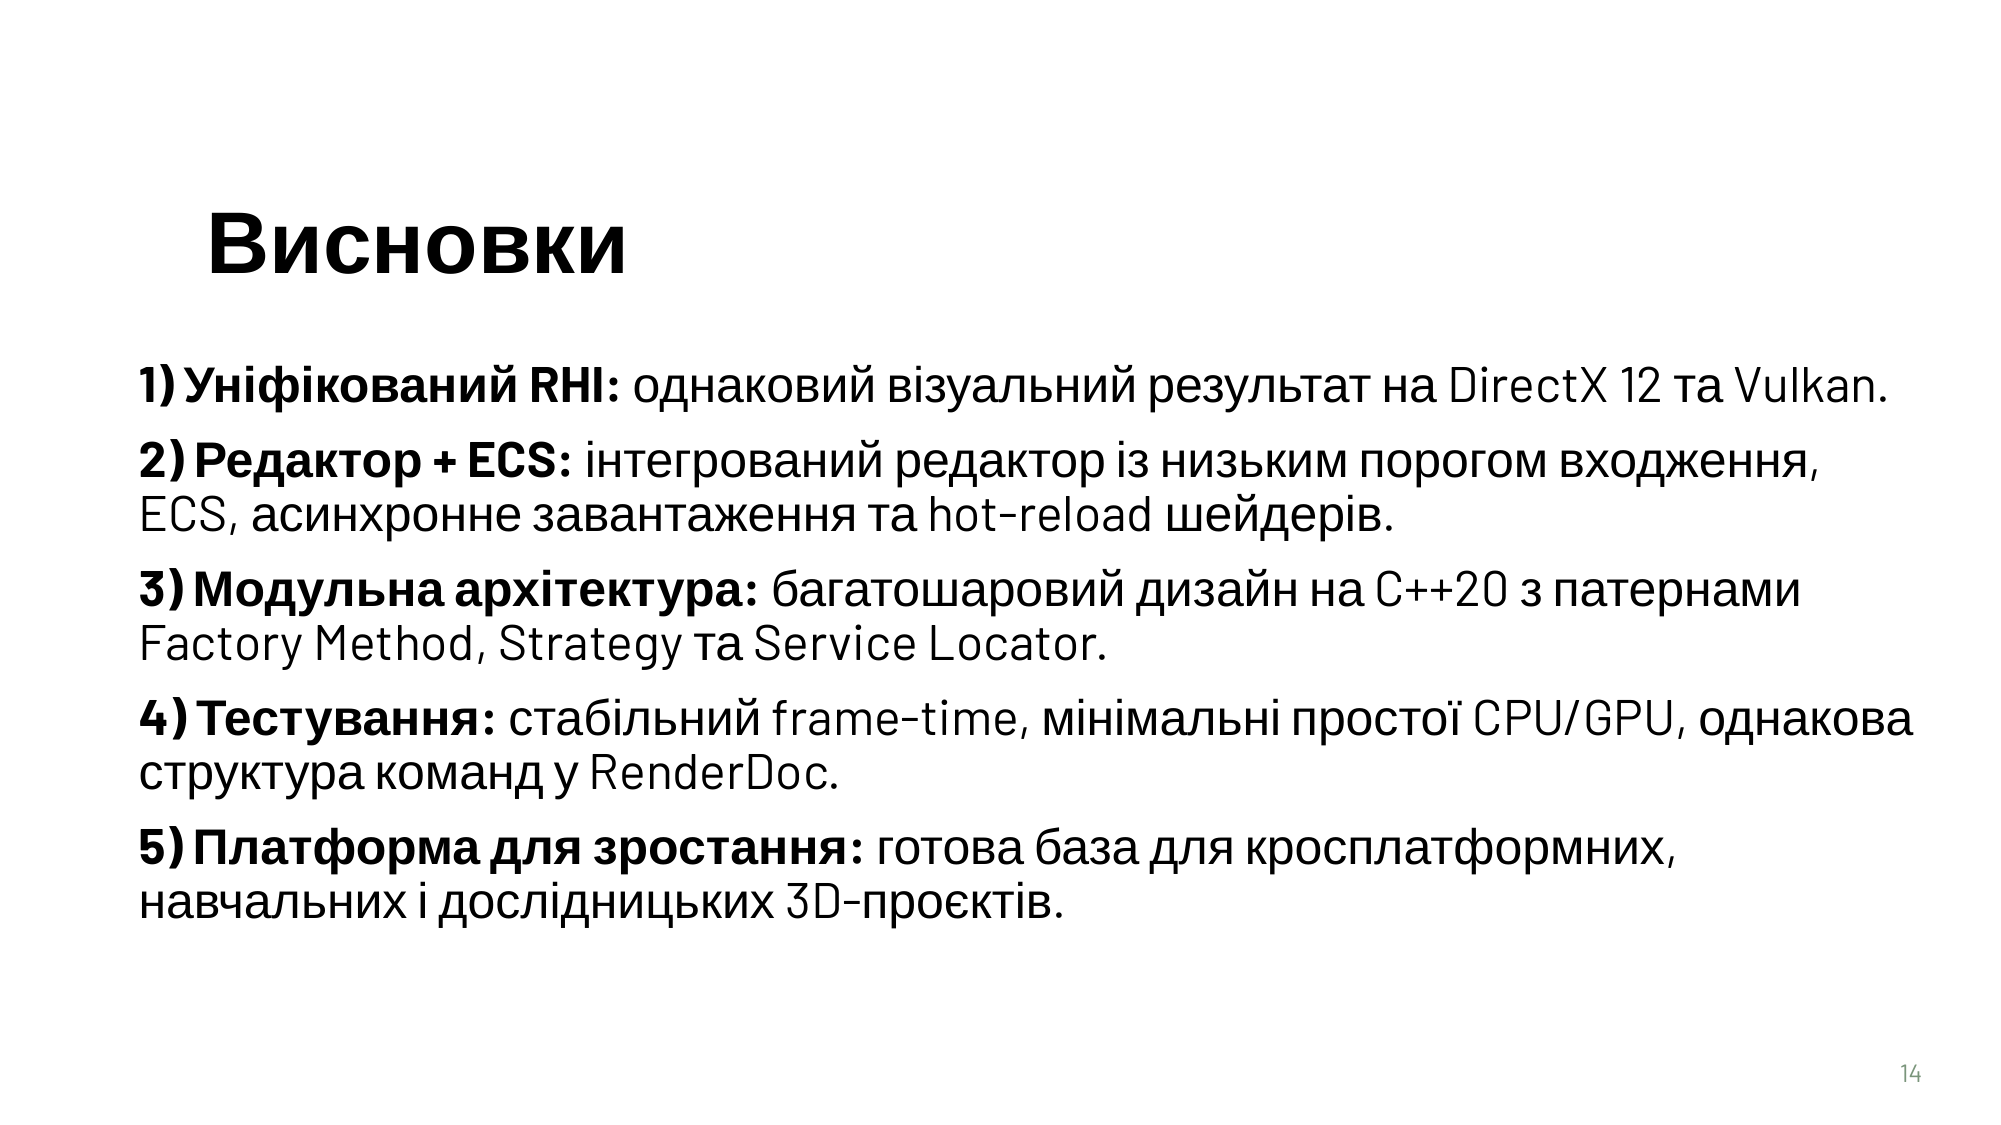

# Висновки
1) Уніфікований RHI: однаковий візуальний результат на DirectX 12 та Vulkan.
2) Редактор + ECS: інтегрований редактор із низьким порогом входження, ECS, асинхронне завантаження та hot-reload шейдерів.
3) Модульна архітектура: багатошаровий дизайн на C++20 з патернами Factory Method, Strategy та Service Locator.
4) Тестування: стабільний frame-time, мінімальні простої CPU/GPU, однакова структура команд у RenderDoc.
5) Платформа для зростання: готова база для кросплатформних, навчальних і дослідницьких 3D-проєктів.
14